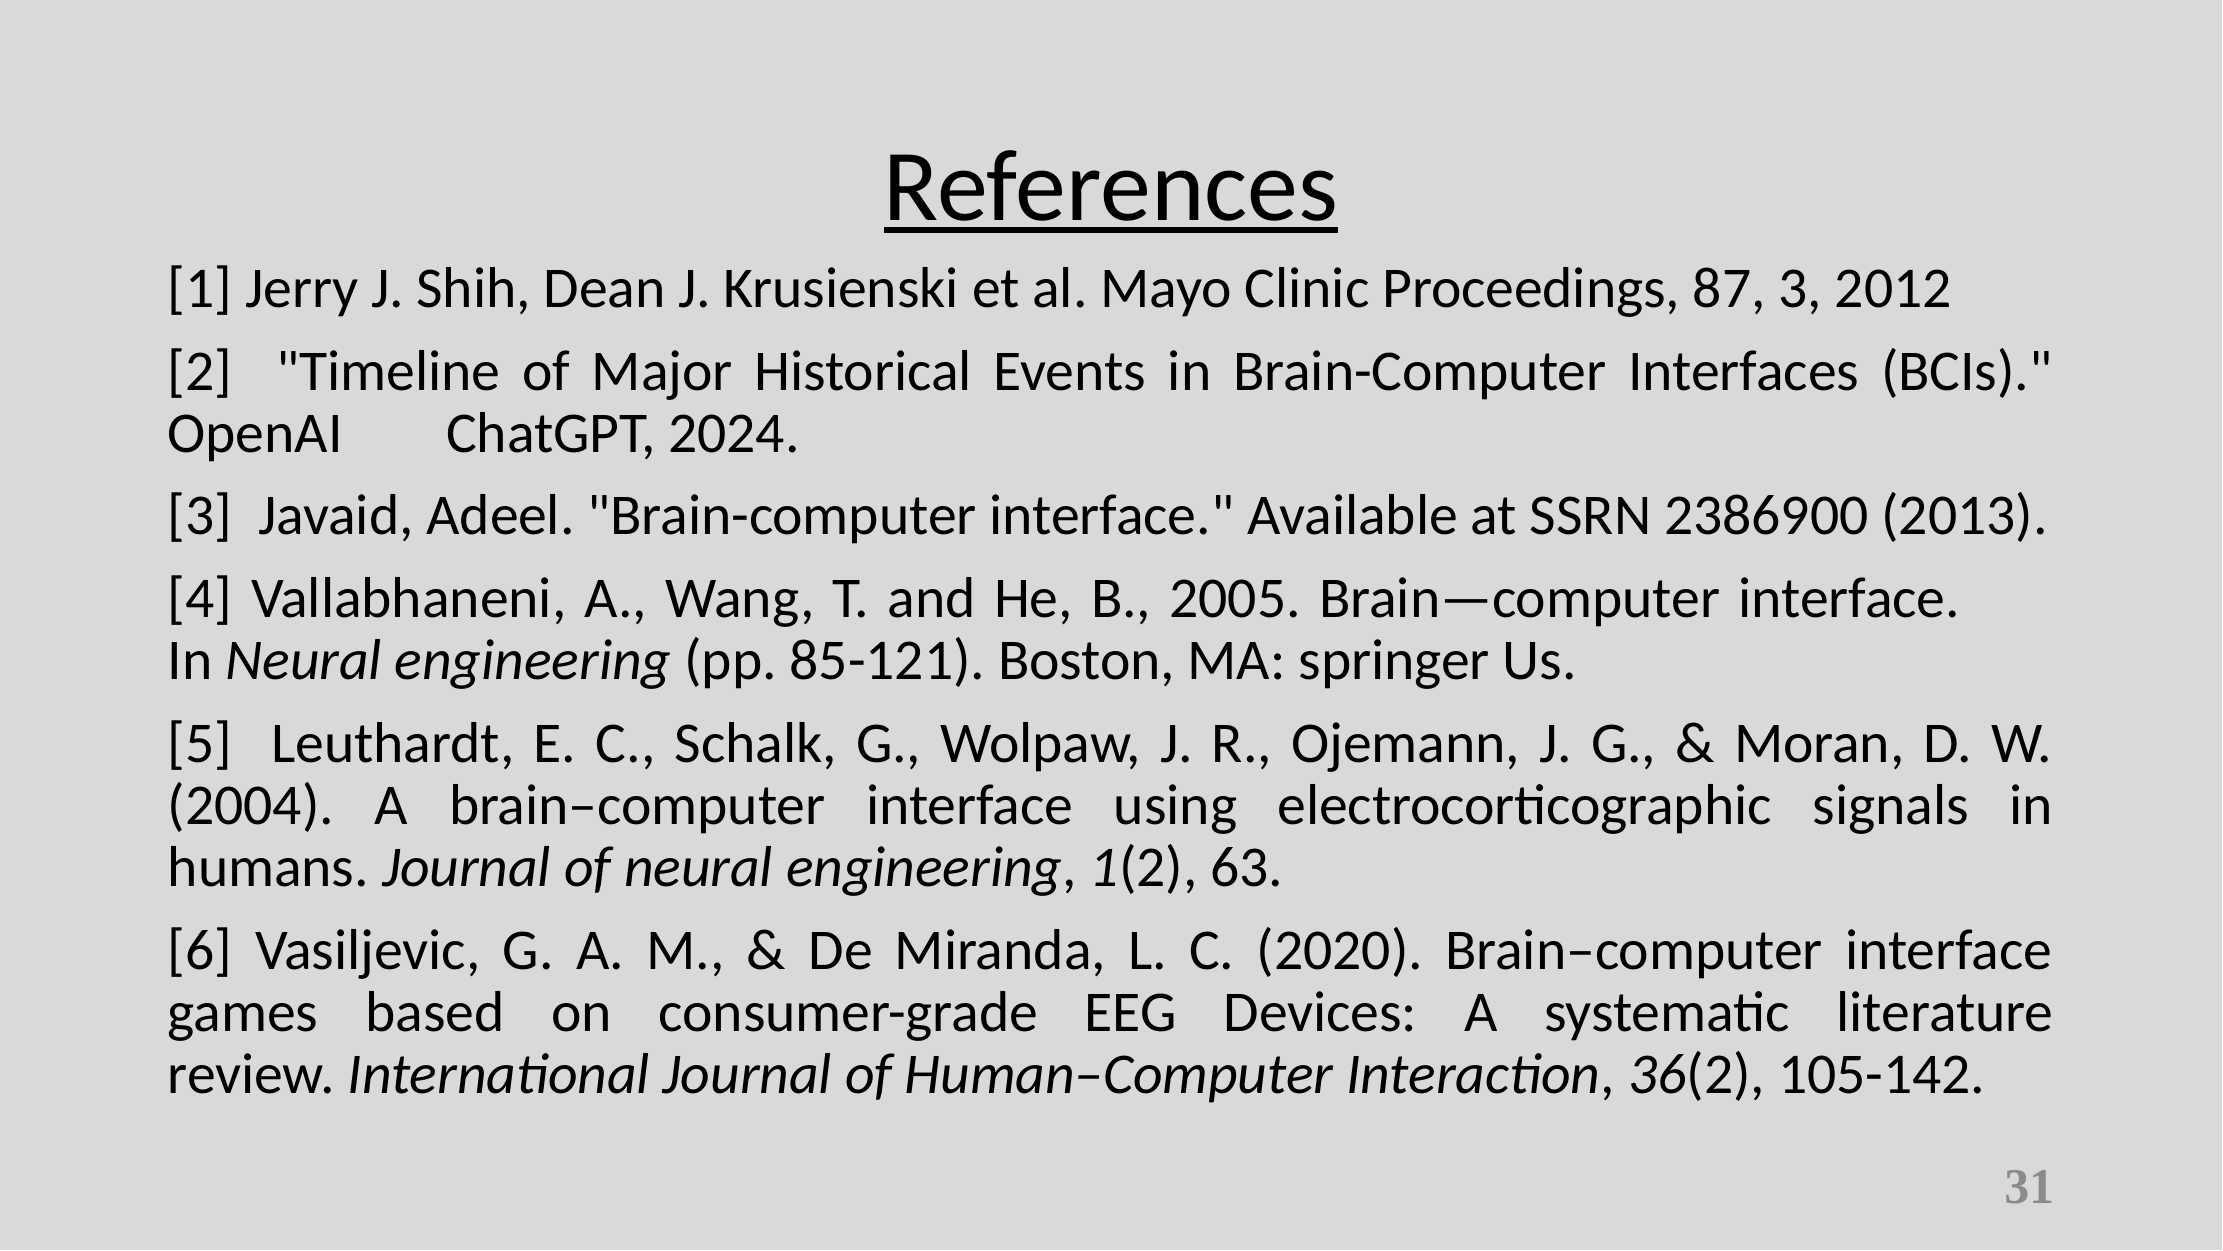

# References
[1] Jerry J. Shih, Dean J. Krusienski et al. Mayo Clinic Proceedings, 87, 3, 2012
[2]  "Timeline of Major Historical Events in Brain-Computer Interfaces (BCIs)." OpenAI        ChatGPT, 2024.
[3]  Javaid, Adeel. "Brain-computer interface." Available at SSRN 2386900 (2013).
[4] Vallabhaneni, A., Wang, T. and He, B., 2005. Brain—computer interface.      In Neural engineering (pp. 85-121). Boston, MA: springer Us.
[5]  Leuthardt, E. C., Schalk, G., Wolpaw, J. R., Ojemann, J. G., & Moran, D. W. (2004). A brain–computer interface using electrocorticographic signals in humans. Journal of neural engineering, 1(2), 63.
[6] Vasiljevic, G. A. M., & De Miranda, L. C. (2020). Brain–computer interface games based on consumer-grade EEG Devices: A systematic literature review. International Journal of Human–Computer Interaction, 36(2), 105-142.

31